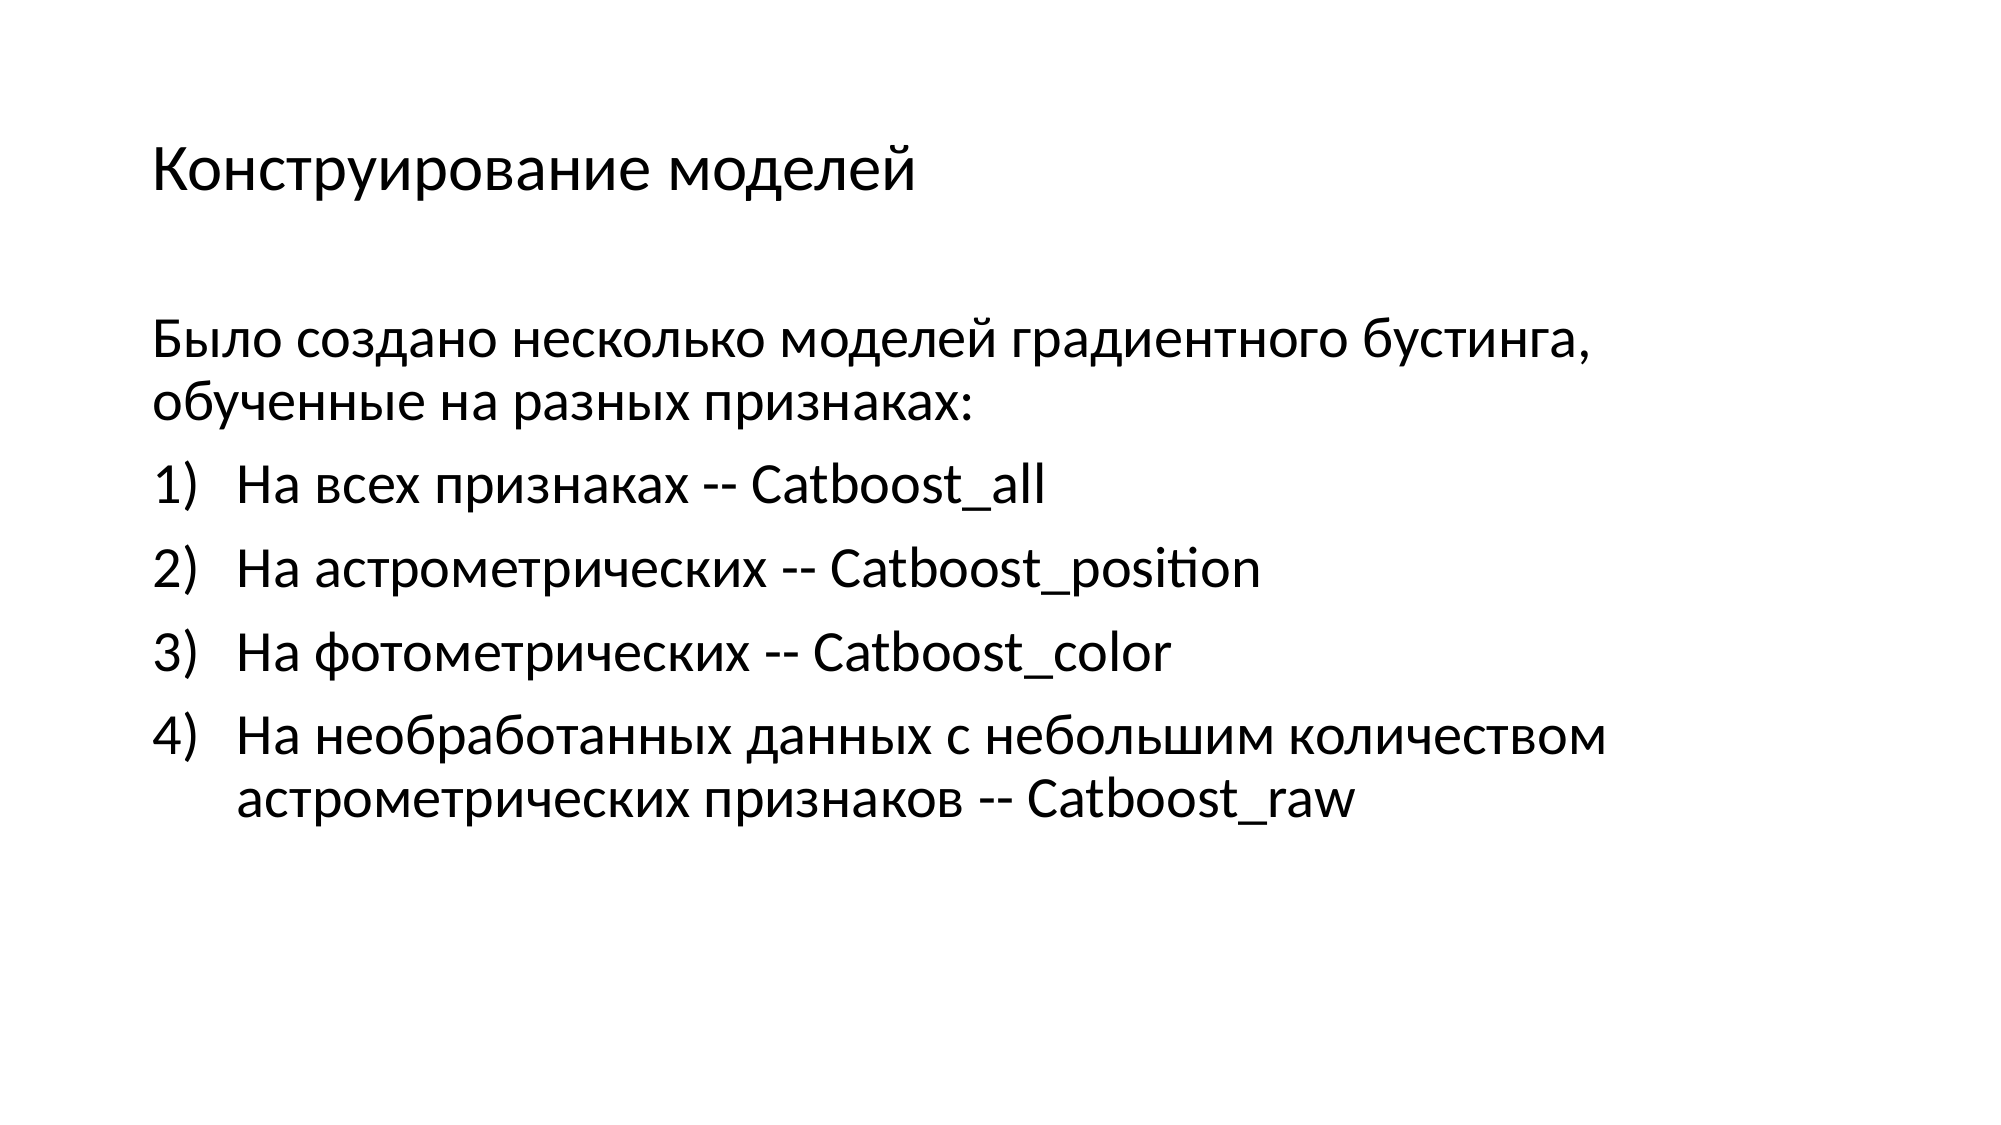

# Конструирование моделей
Было создано несколько моделей градиентного бустинга, обученные на разных признаках:
На всех признаках -- Catboost_all
На астрометрических -- Catboost_position
На фотометрических -- Catboost_color
На необработанных данных с небольшим количеством астрометрических признаков -- Catboost_raw